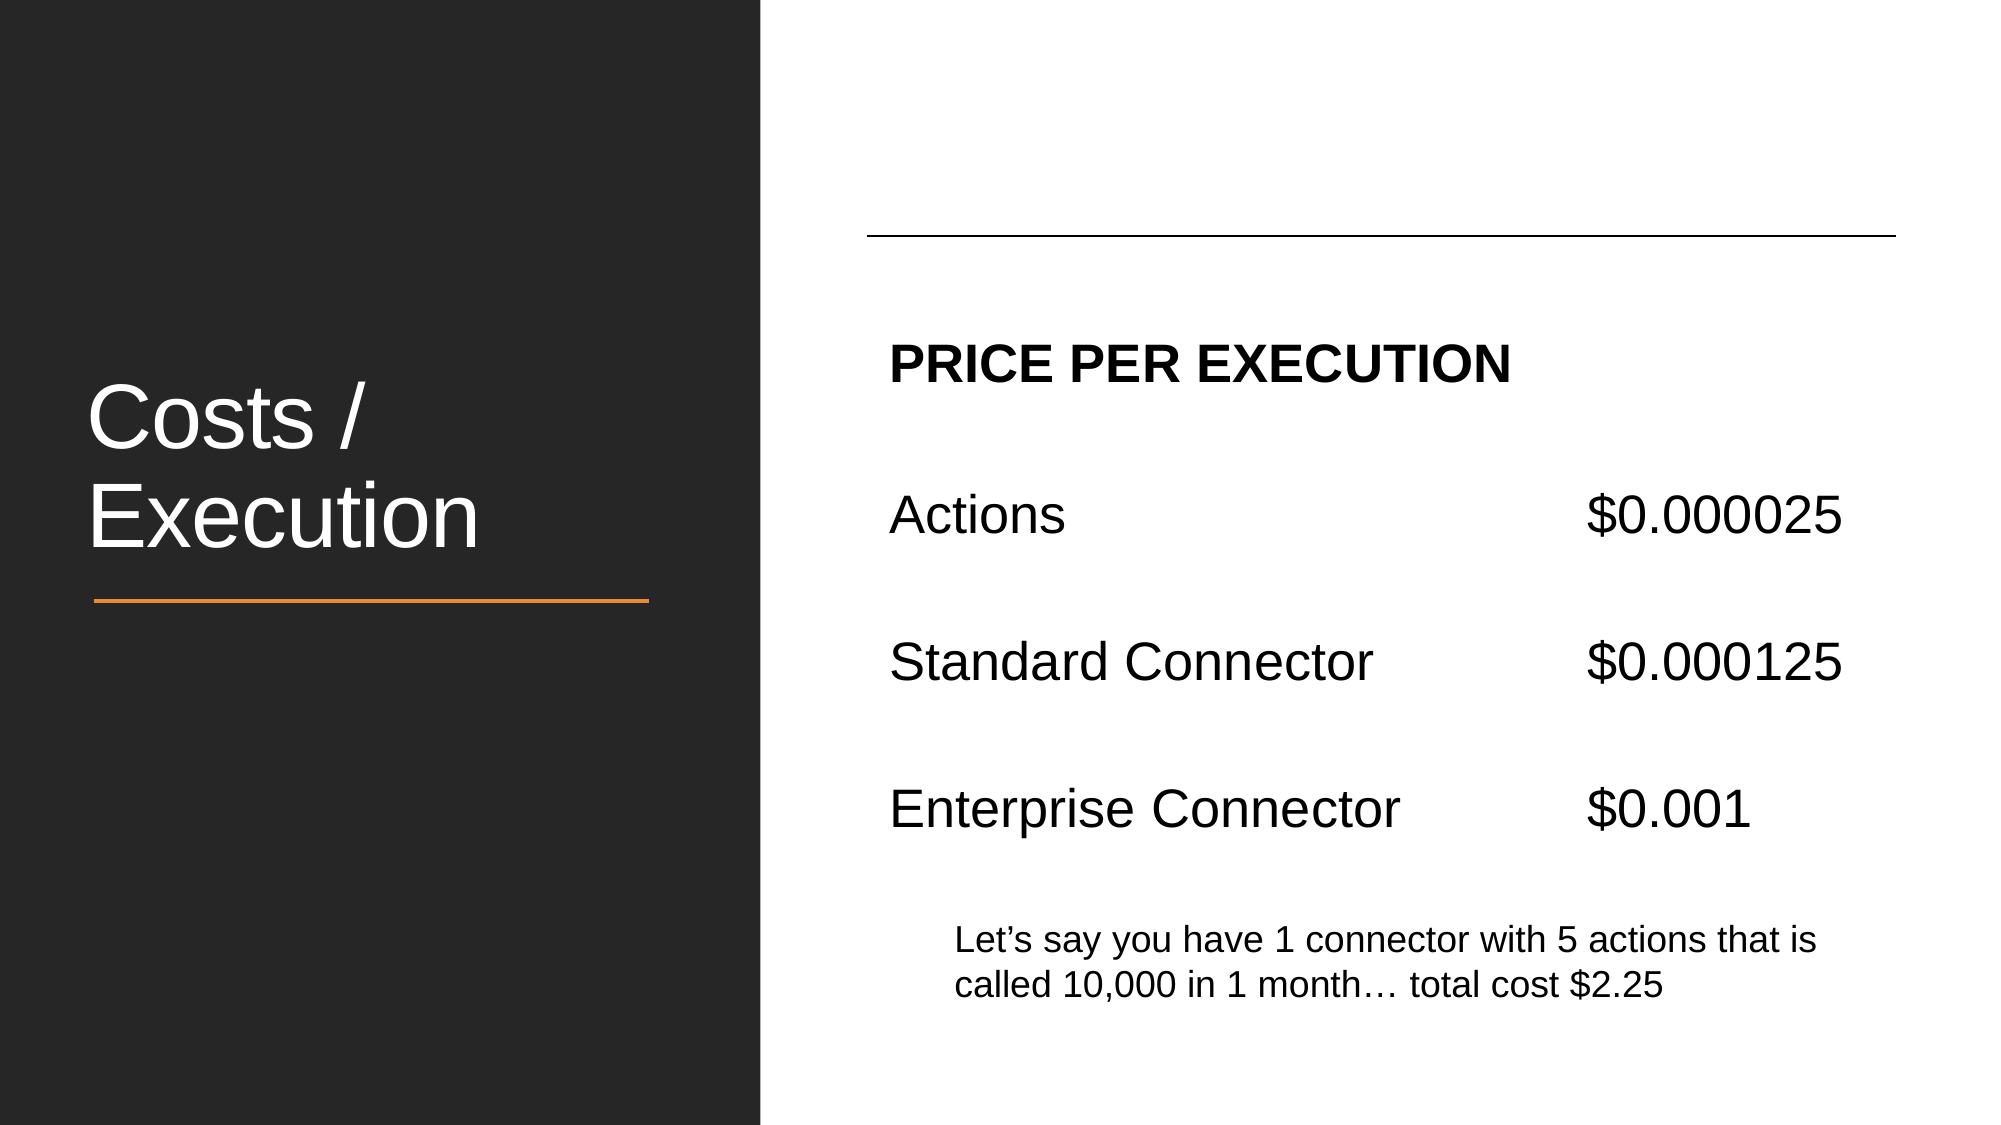

# Costs / Execution
| PRICE PER EXECUTION |  |
| --- | --- |
| Actions | $0.000025 |
| Standard Connector | $0.000125 |
| Enterprise Connector | $0.001 |
Let’s say you have 1 connector with 5 actions that is called 10,000 in 1 month… total cost $2.25